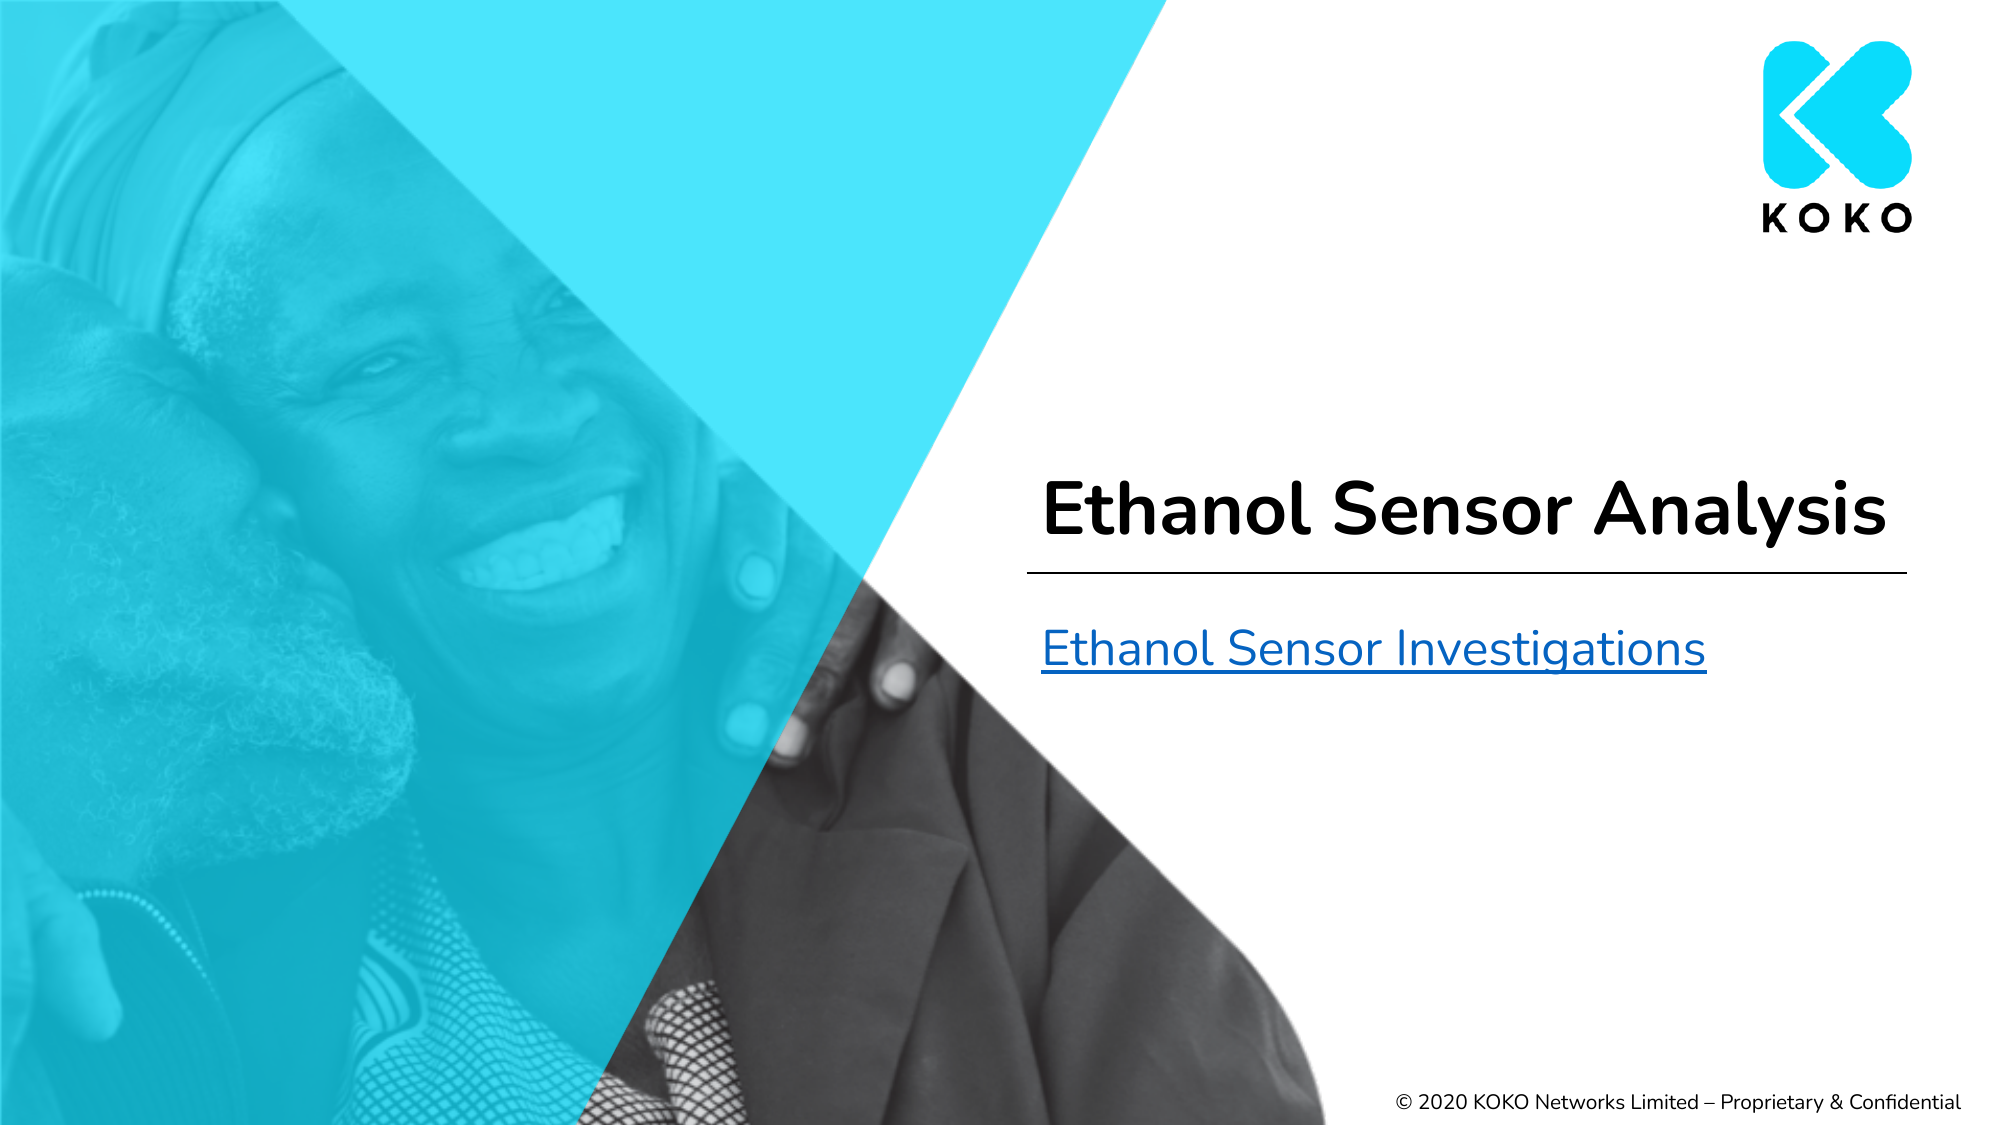

# Ethanol Sensor Analysis
Ethanol Sensor Investigations